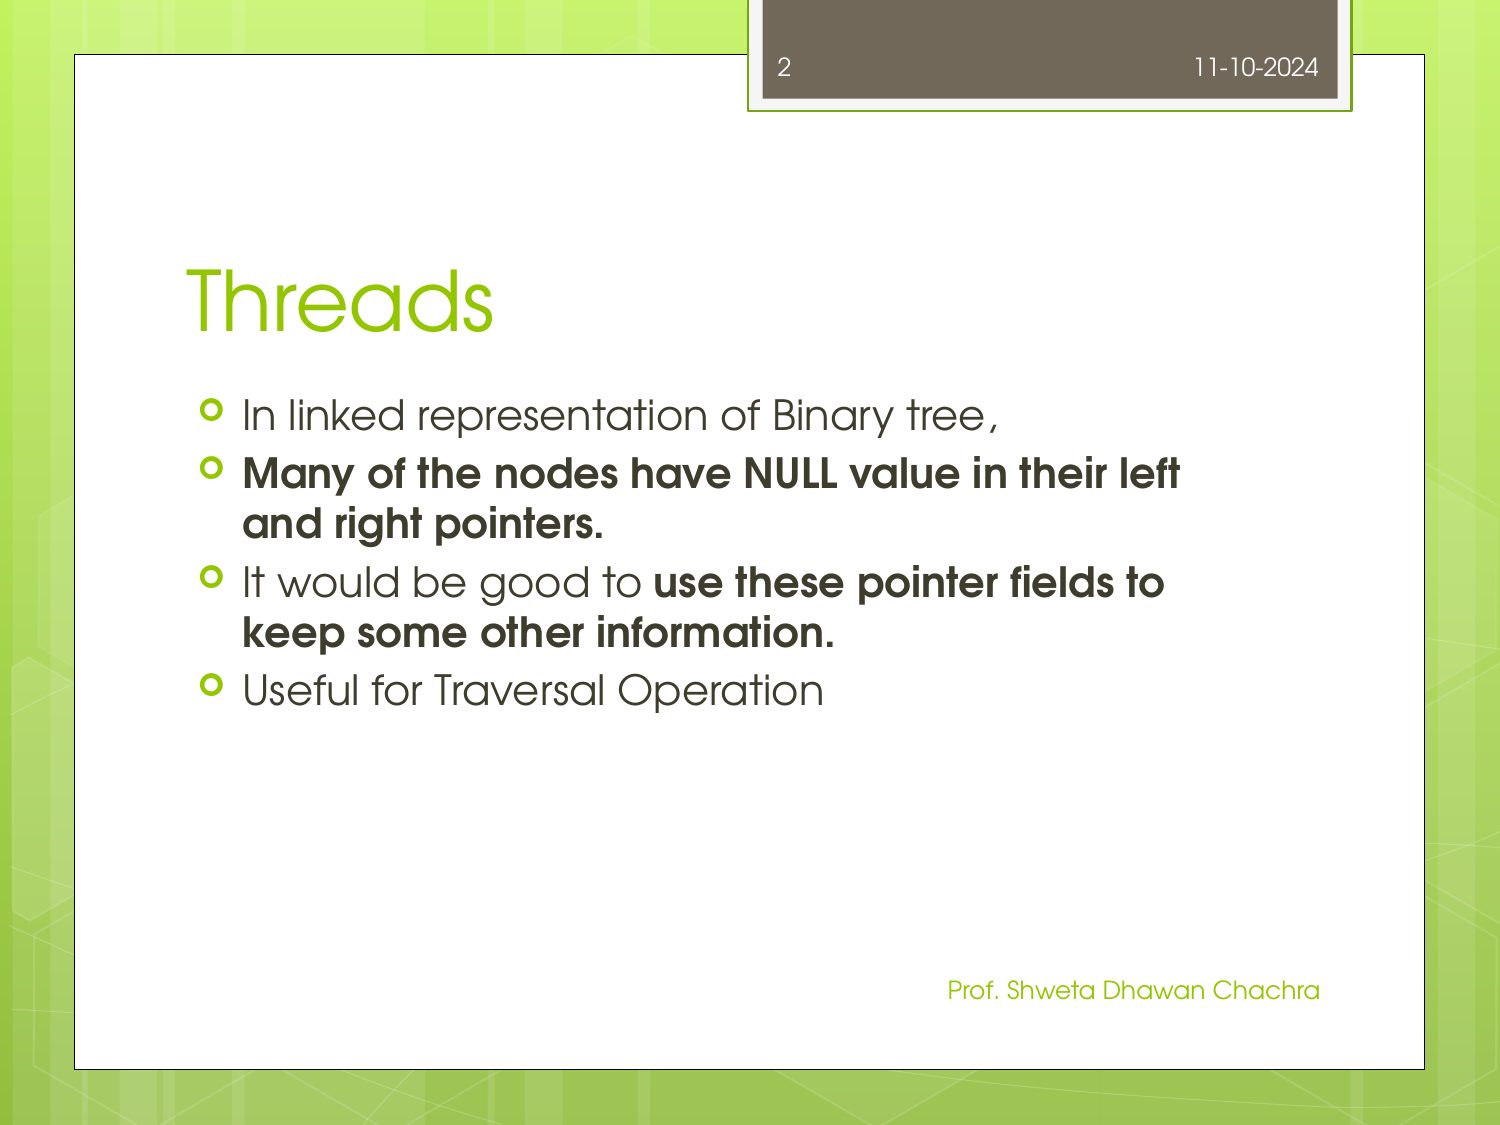

2
11-10-2024
# Threads
In linked representation of Binary tree,
Many of the nodes have NULL value in their left and right pointers.
It would be good to use these pointer fields to keep some other information.
Useful for Traversal Operation

Prof. Shweta Dhawan Chachra